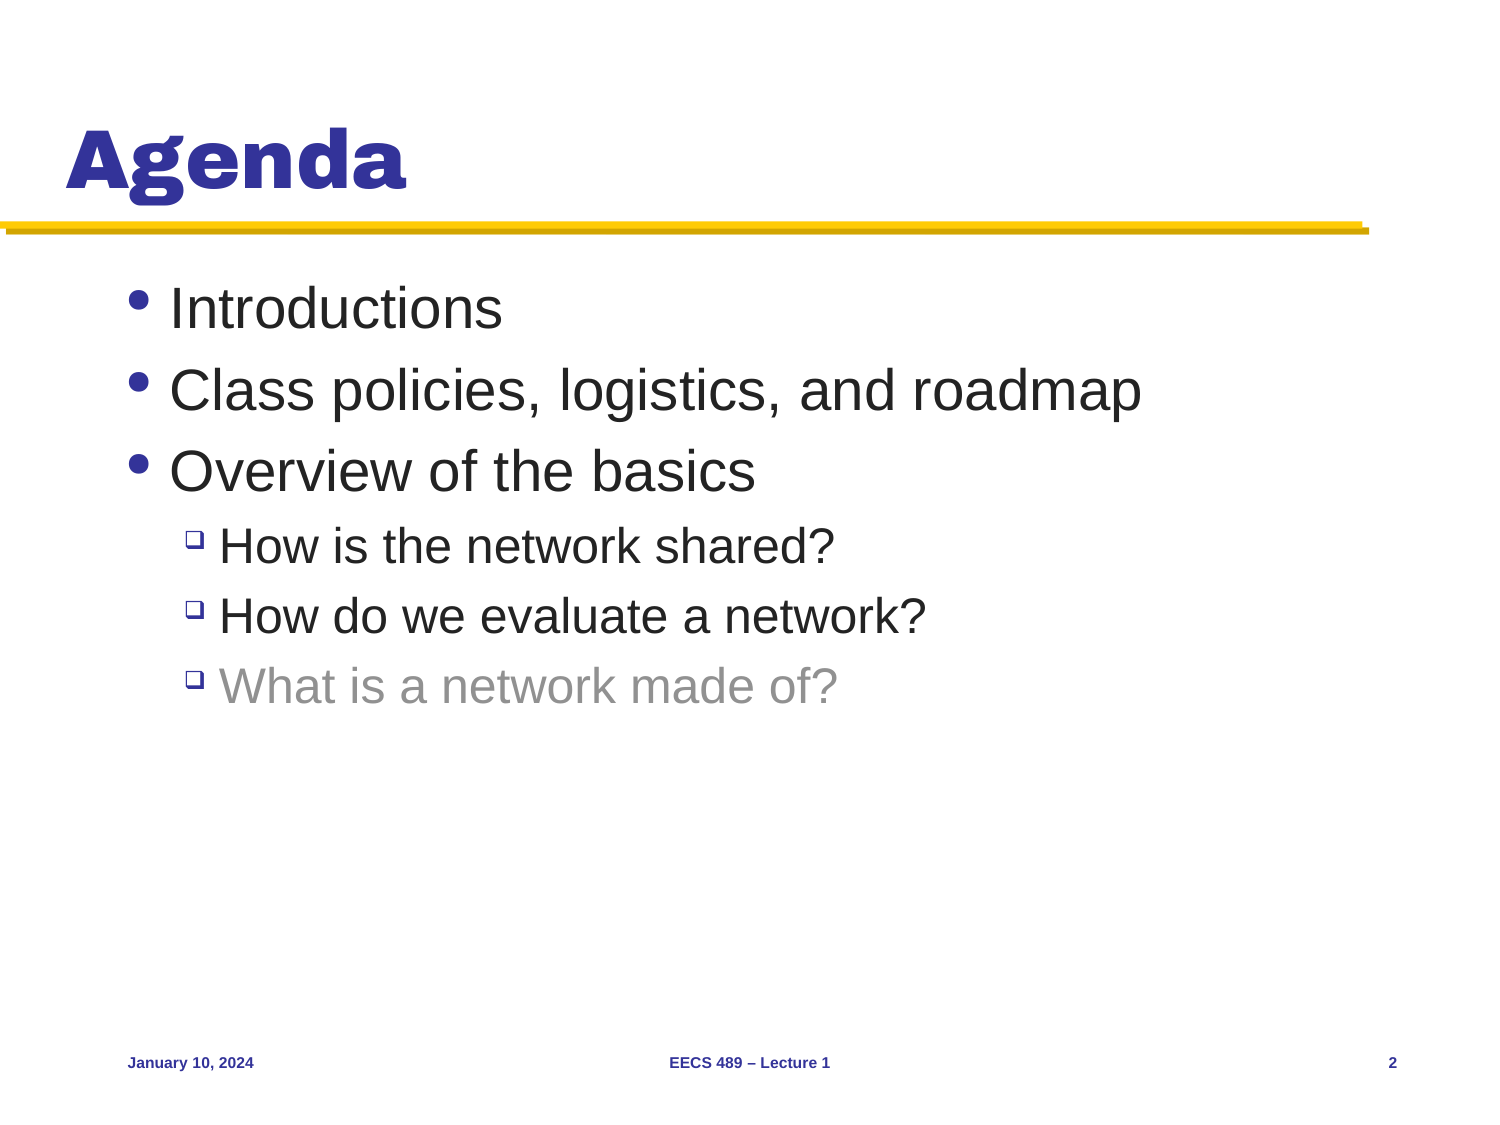

# Agenda
Introductions
Class policies, logistics, and roadmap
Overview of the basics
How is the network shared?
How do we evaluate a network?
What is a network made of?

January 10, 2024
EECS 489 – Lecture 1
2